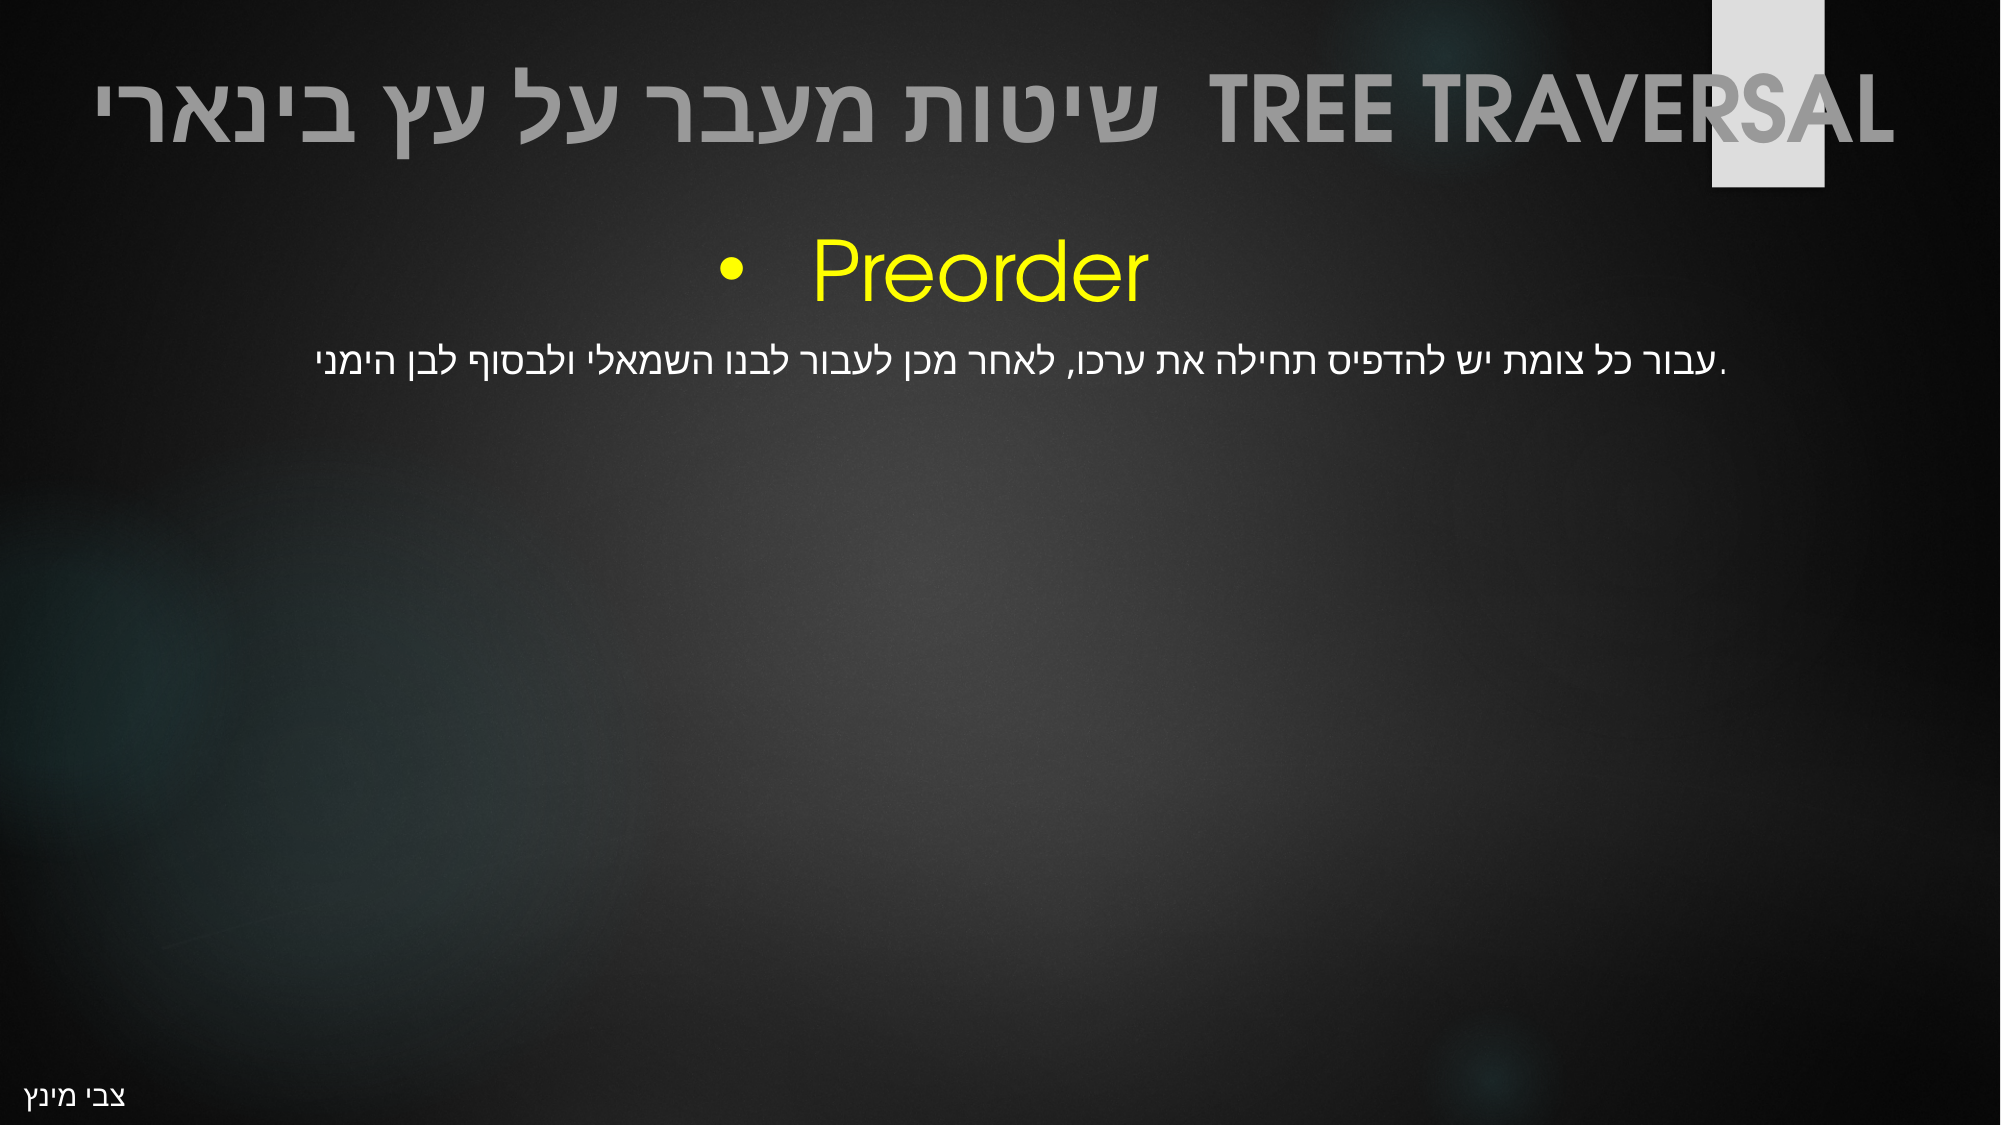

שיטות מעבר על עץ בינארי  tree traversal

Preorder

עבור כל צומת יש להדפיס תחילה את ערכו, לאחר מכן לעבור לבנו השמאלי ולבסוף לבן הימני.

צבי מינץ